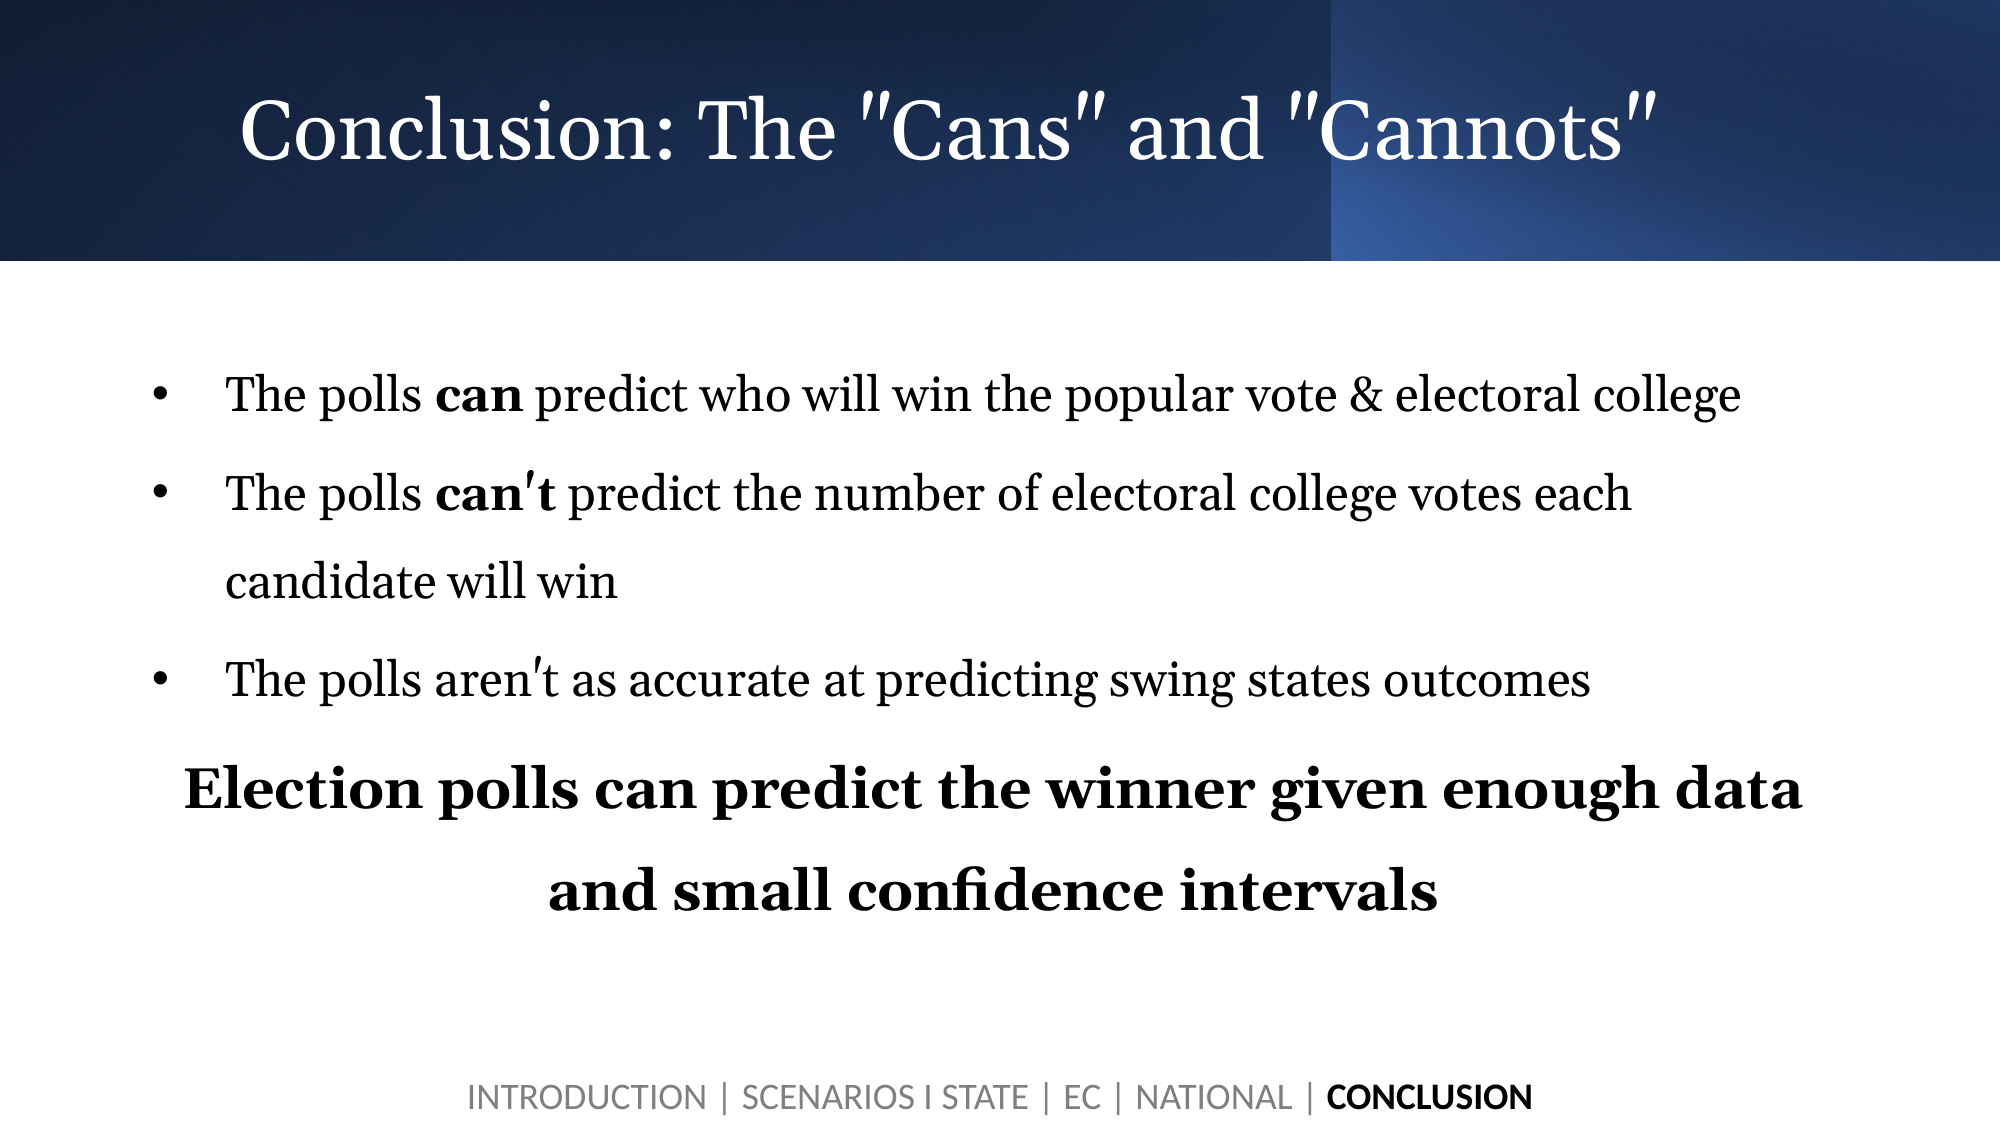

# Conclusion: The "Cans" and "Cannots"
The polls can predict who will win the popular vote & electoral college
The polls can't predict the number of electoral college votes each candidate will win
The polls aren't as accurate at predicting swing states outcomes
Election polls can predict the winner given enough data and small confidence intervals

INTRODUCTION | SCENARIOS I STATE | EC | NATIONAL | CONCLUSION​​